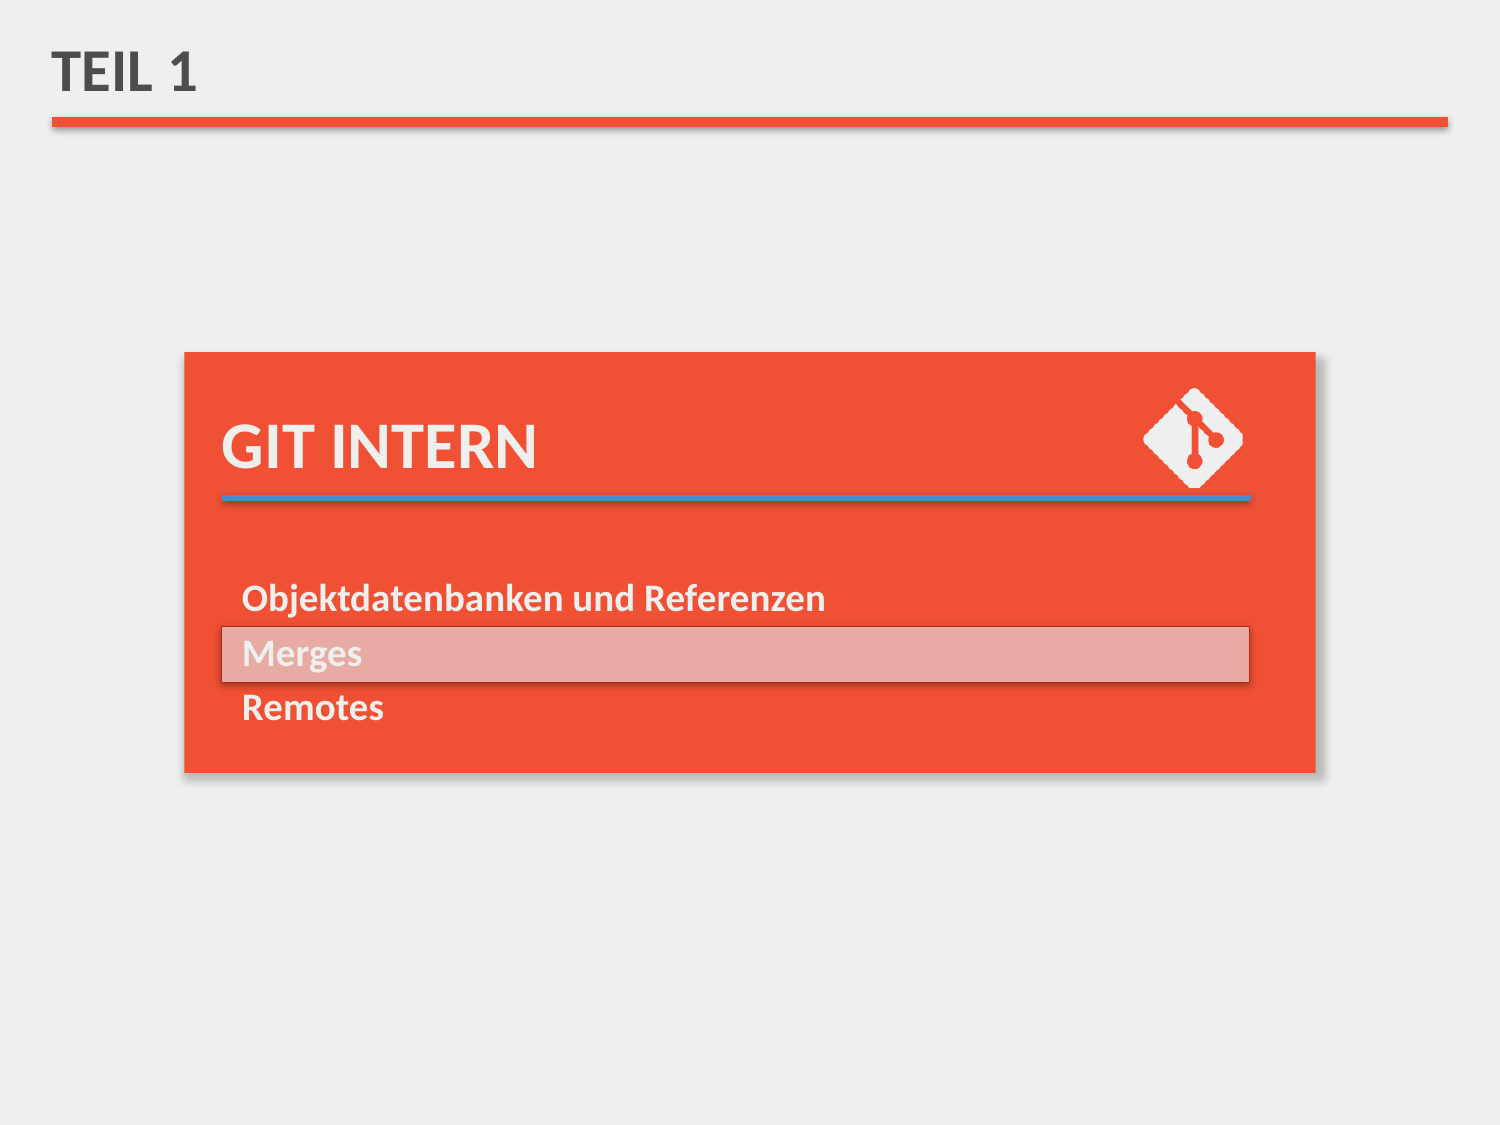

# TEIL 1
GIT INTERN
Objektdatenbanken und Referenzen
Merges
Remotes